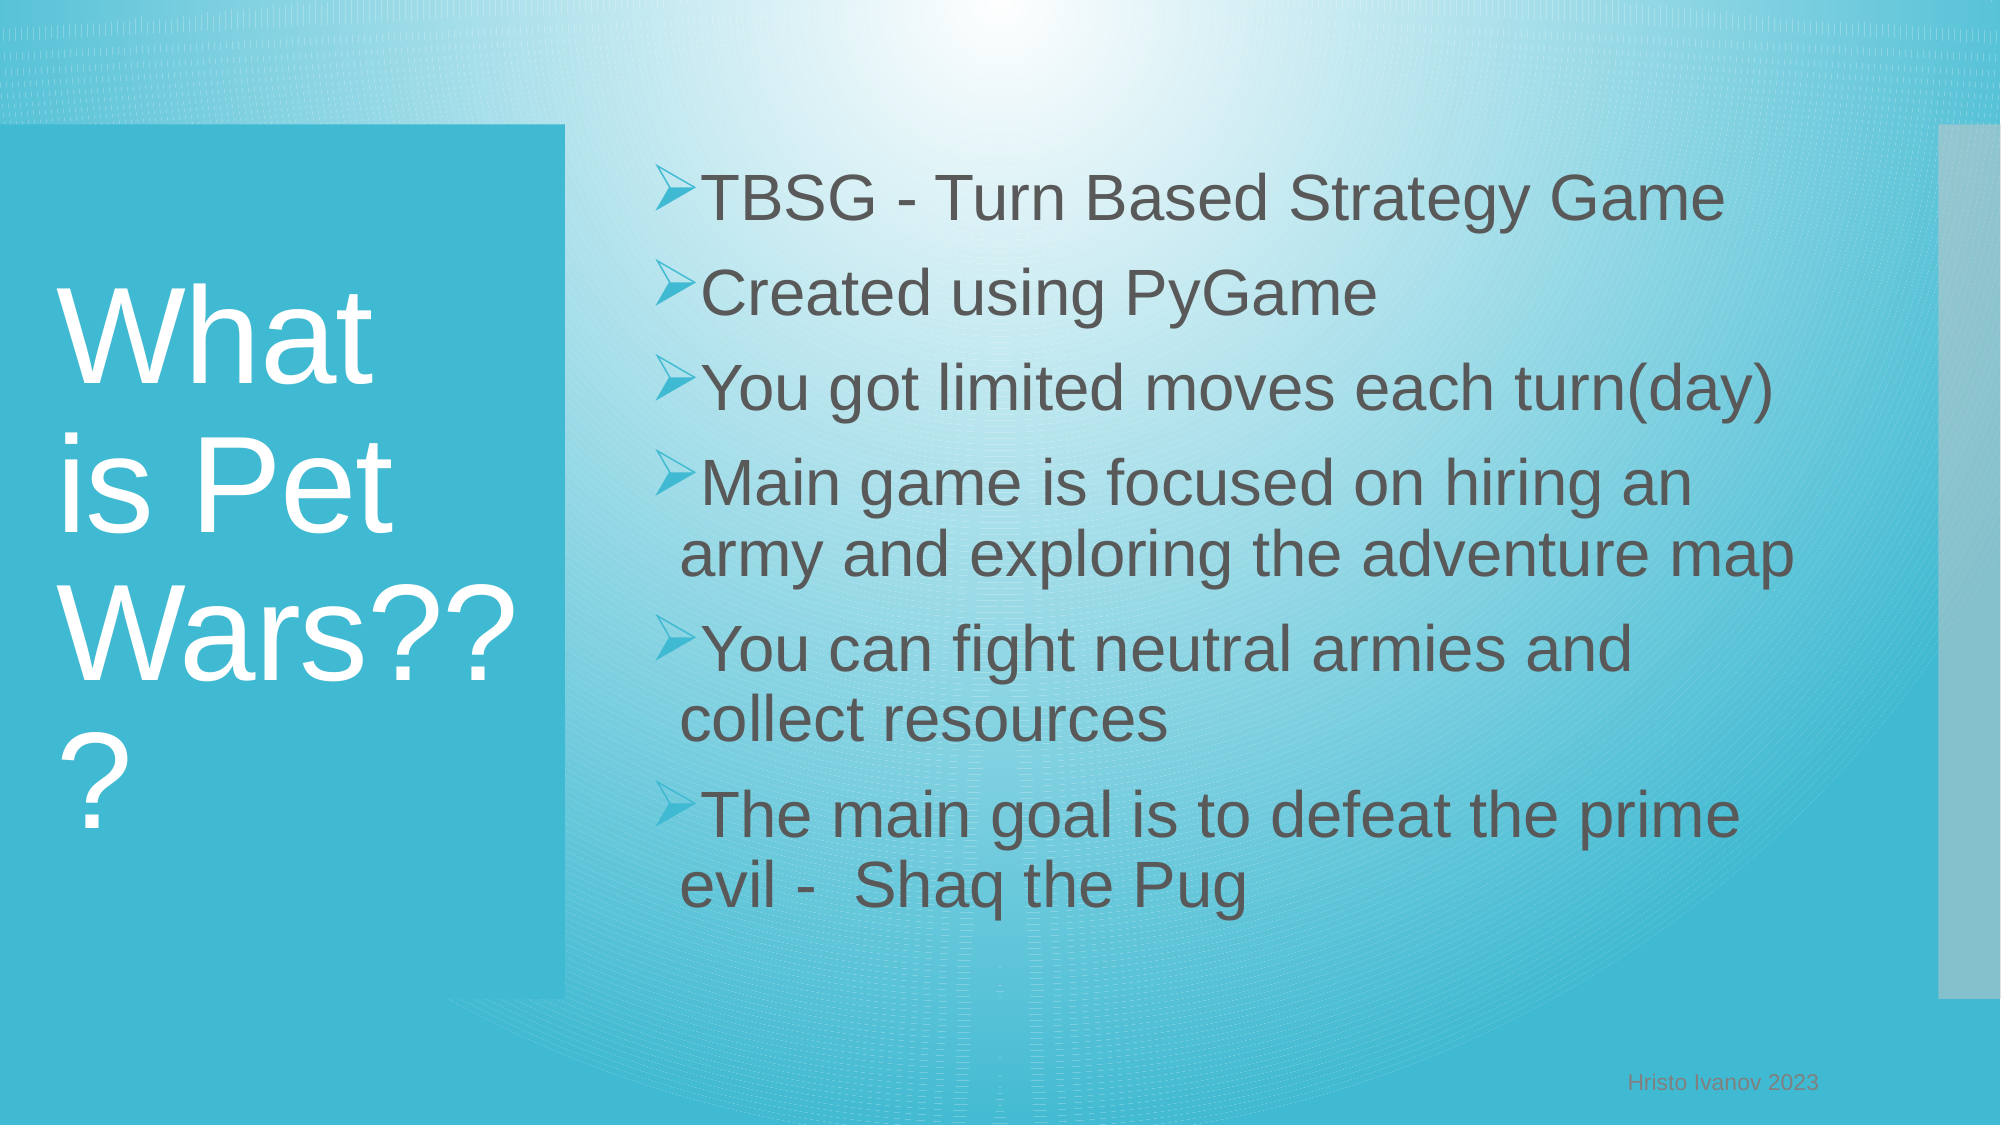

TBSG - Turn Based Strategy Game
Created using PyGame
You got limited moves each turn(day)
Main game is focused on hiring an army and exploring the adventure map
You can fight neutral armies and collect resources
The main goal is to defeat the prime evil -  Shaq the Pug
# What is Pet Wars???
2
Hristo Ivanov 2023